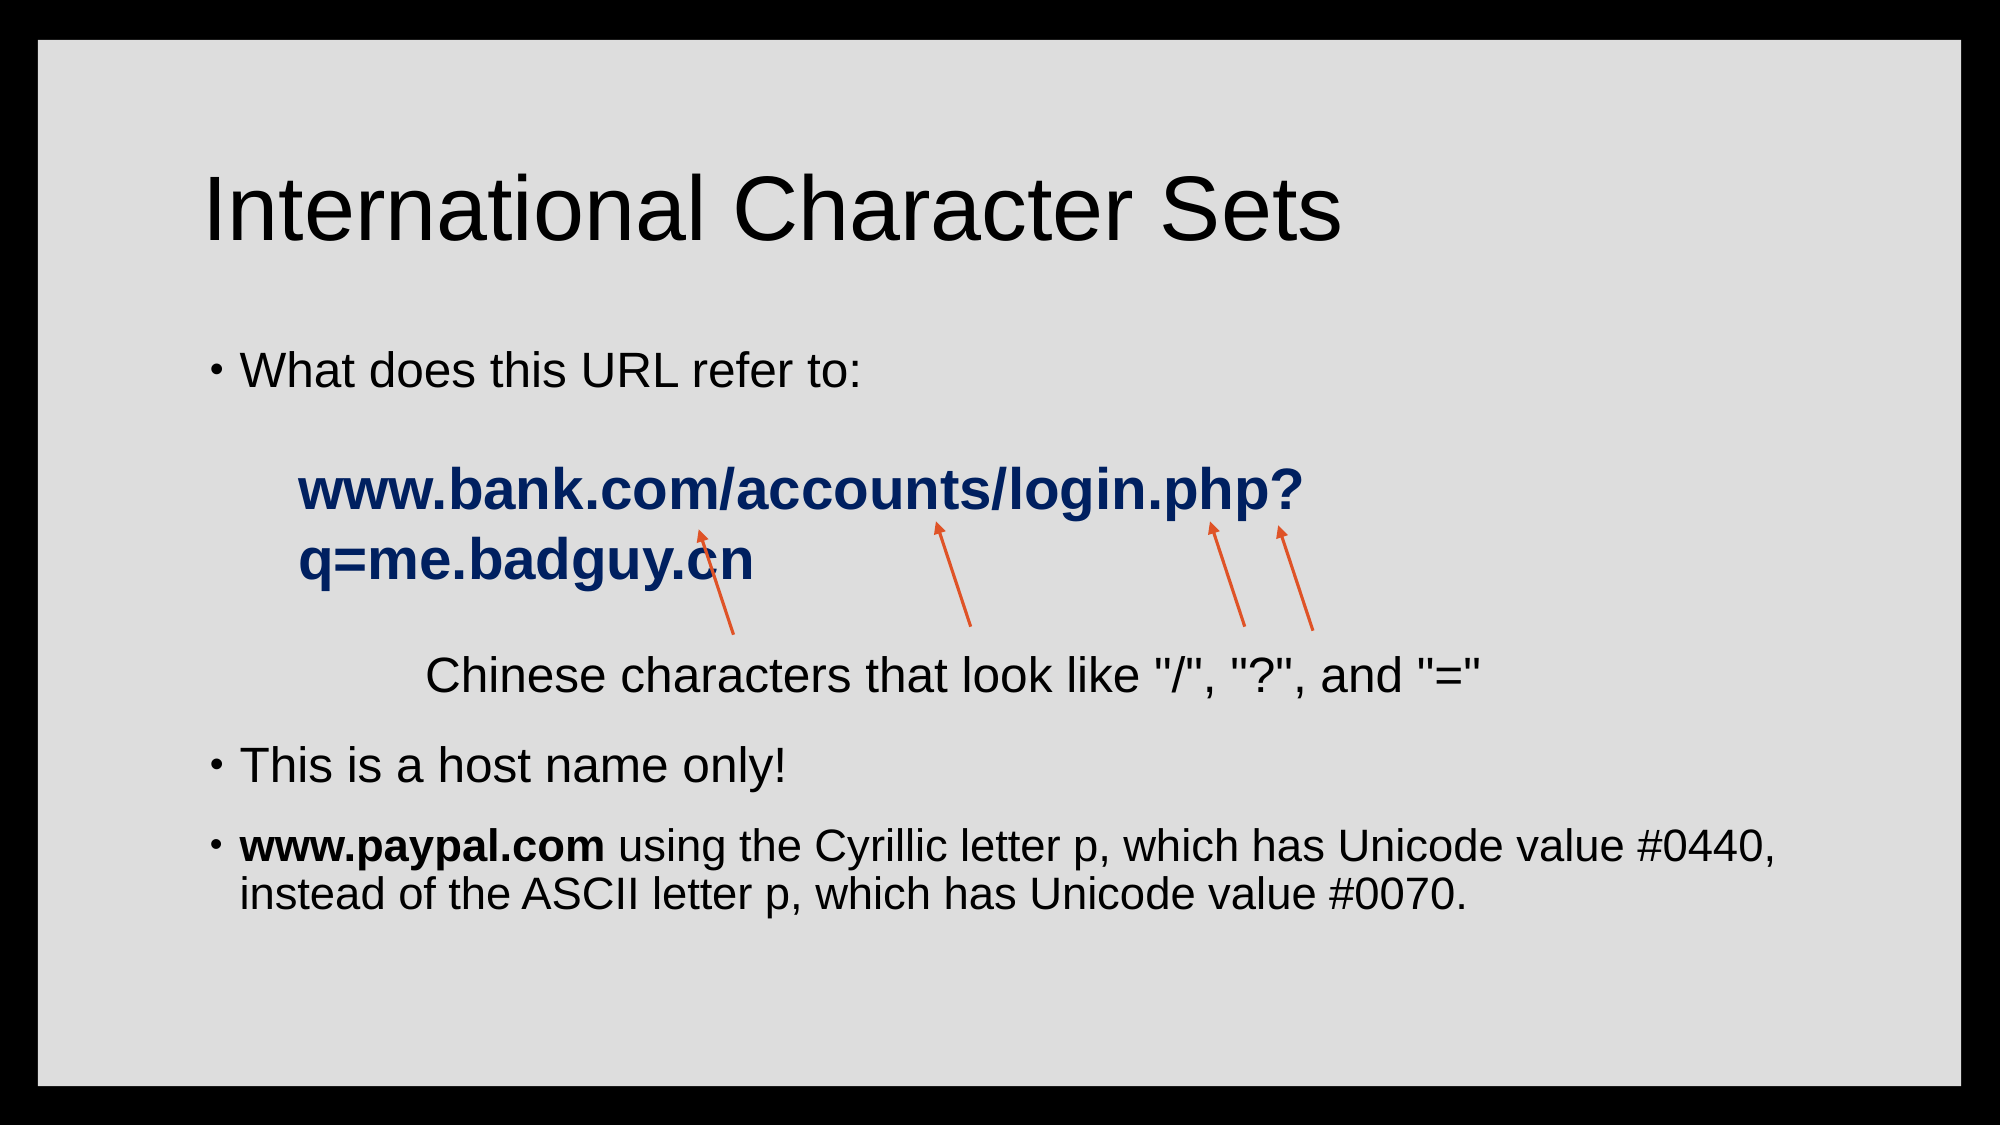

# International Character Sets
What does this URL refer to:

Chinese characters that look like "/", "?", and "="
This is a host name only!
www.paypal.com using the Cyrillic letter p, which has Unicode value #0440,
instead of the ASCII letter p, which has Unicode value #0070.
www.bank.com/accounts/login.php?q=me.badguy.cn